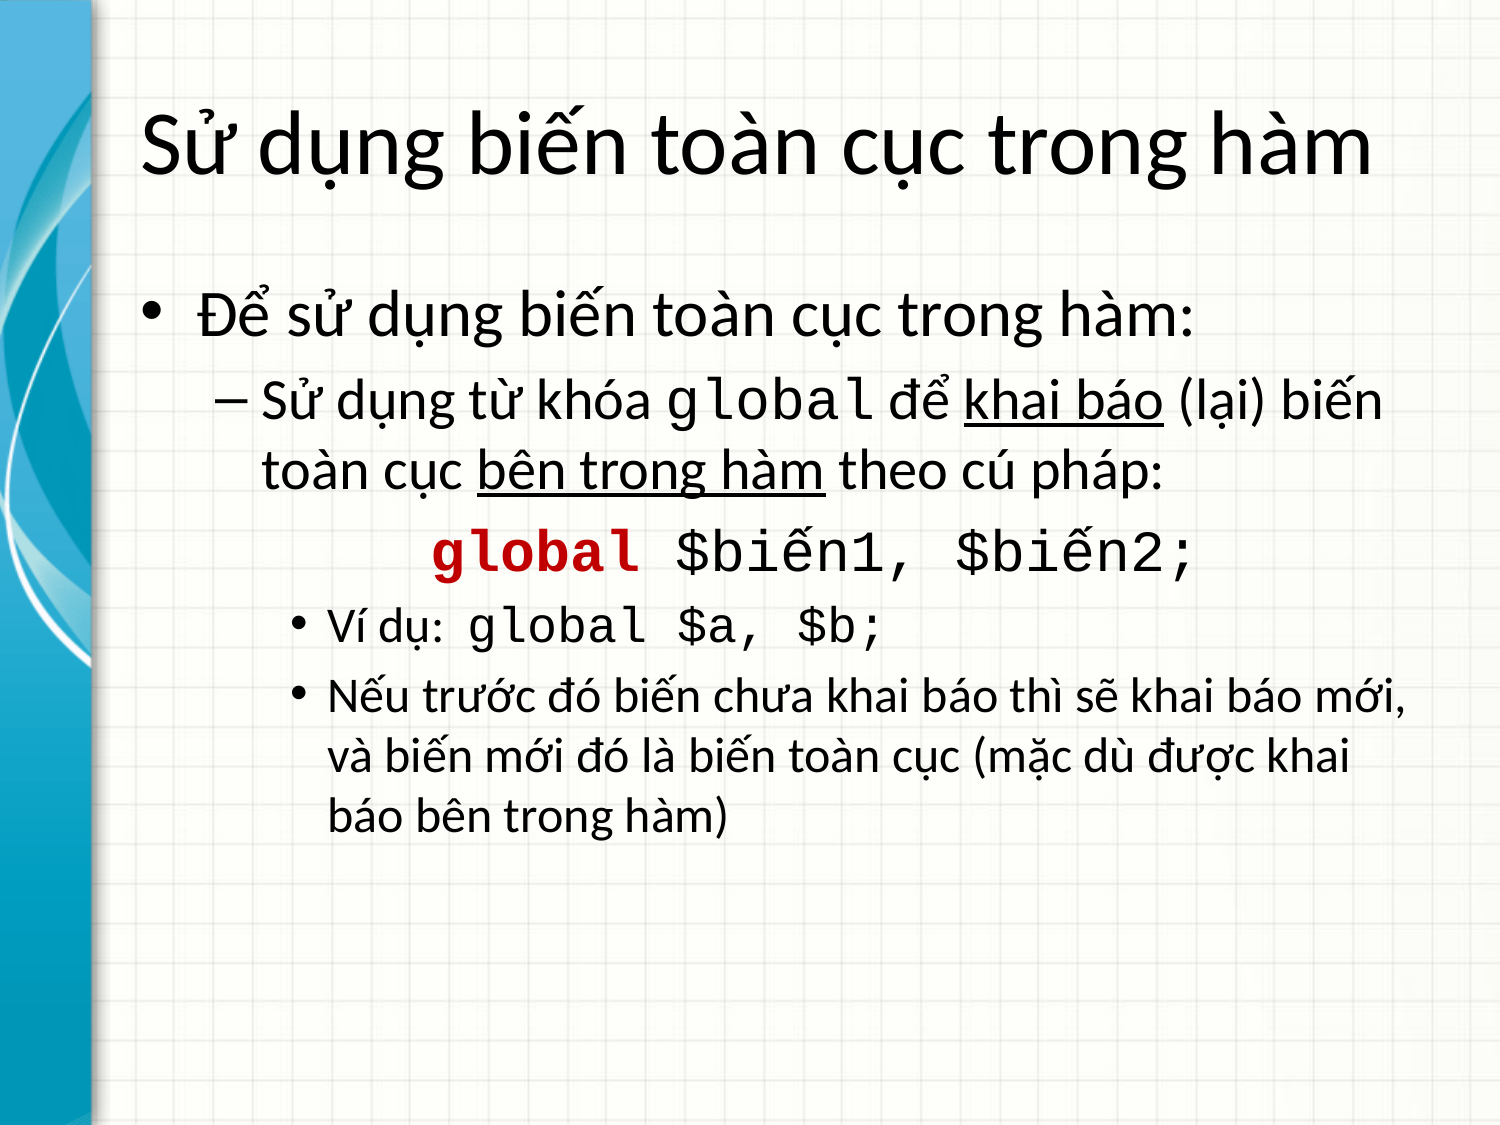

# Sử dụng biến toàn cục trong hàm
Để sử dụng biến toàn cục trong hàm:
Sử dụng từ khóa global để khai báo (lại) biến toàn cục bên trong hàm theo cú pháp:
global $biến1, $biến2;
Ví dụ:  global $a, $b;
Nếu trước đó biến chưa khai báo thì sẽ khai báo mới, và biến mới đó là biến toàn cục (mặc dù được khai báo bên trong hàm)